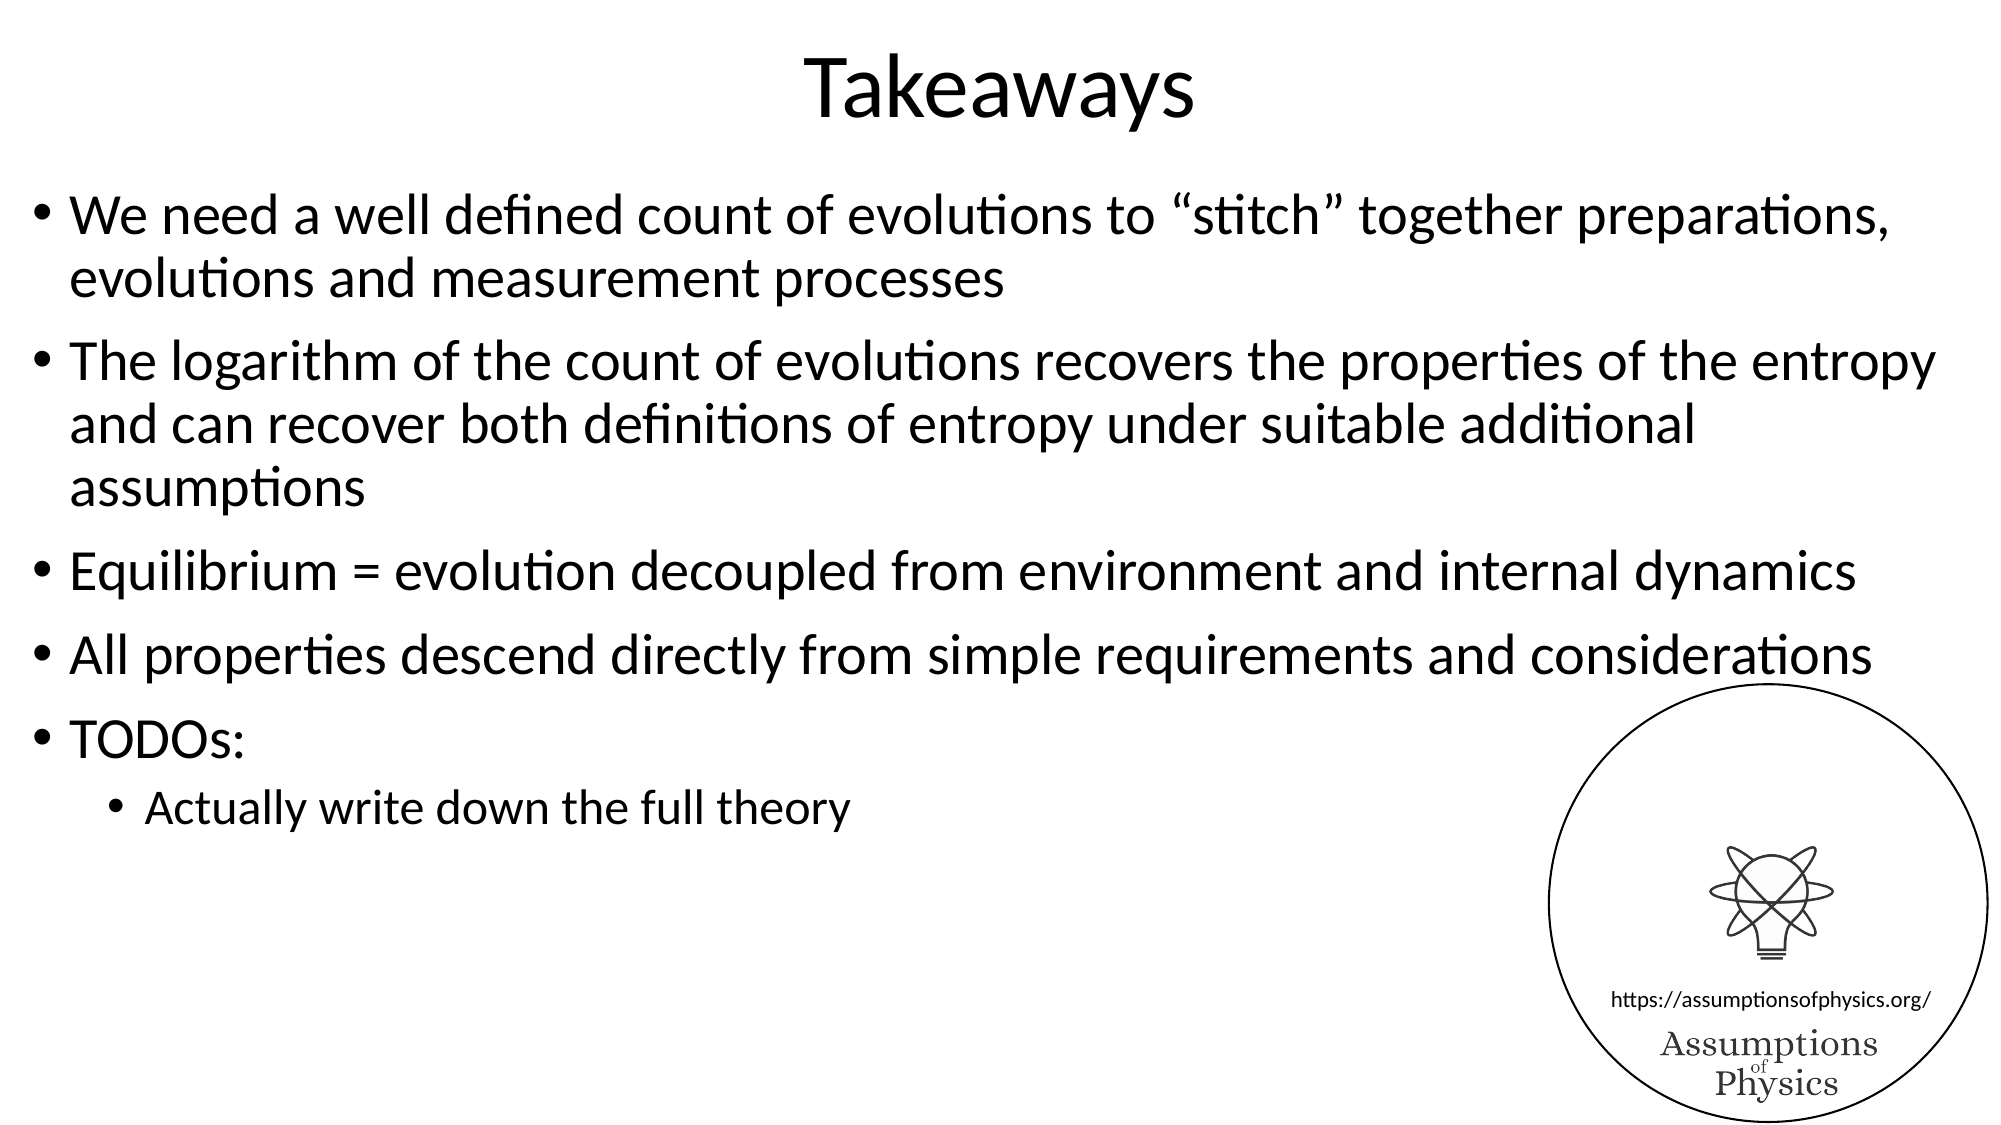

# Takeaways
We need a well defined count of evolutions to “stitch” together preparations, evolutions and measurement processes
The logarithm of the count of evolutions recovers the properties of the entropy and can recover both definitions of entropy under suitable additional assumptions
Equilibrium = evolution decoupled from environment and internal dynamics
All properties descend directly from simple requirements and considerations
TODOs:
Actually write down the full theory